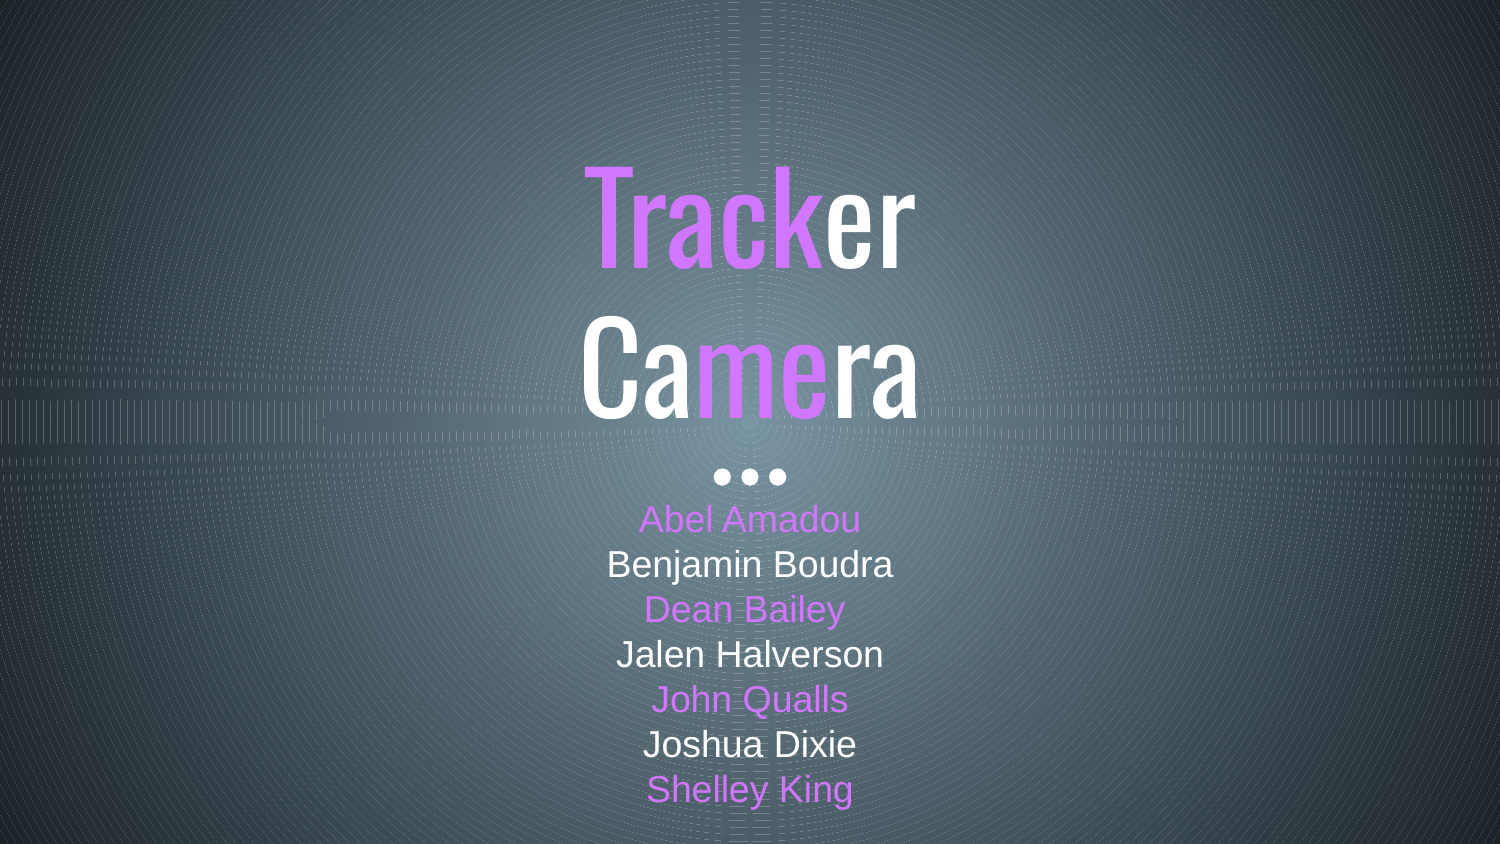

# Tracker Camera
Abel Amadou
Benjamin Boudra
Dean Bailey
Jalen Halverson
John Qualls
Joshua Dixie
Shelley King